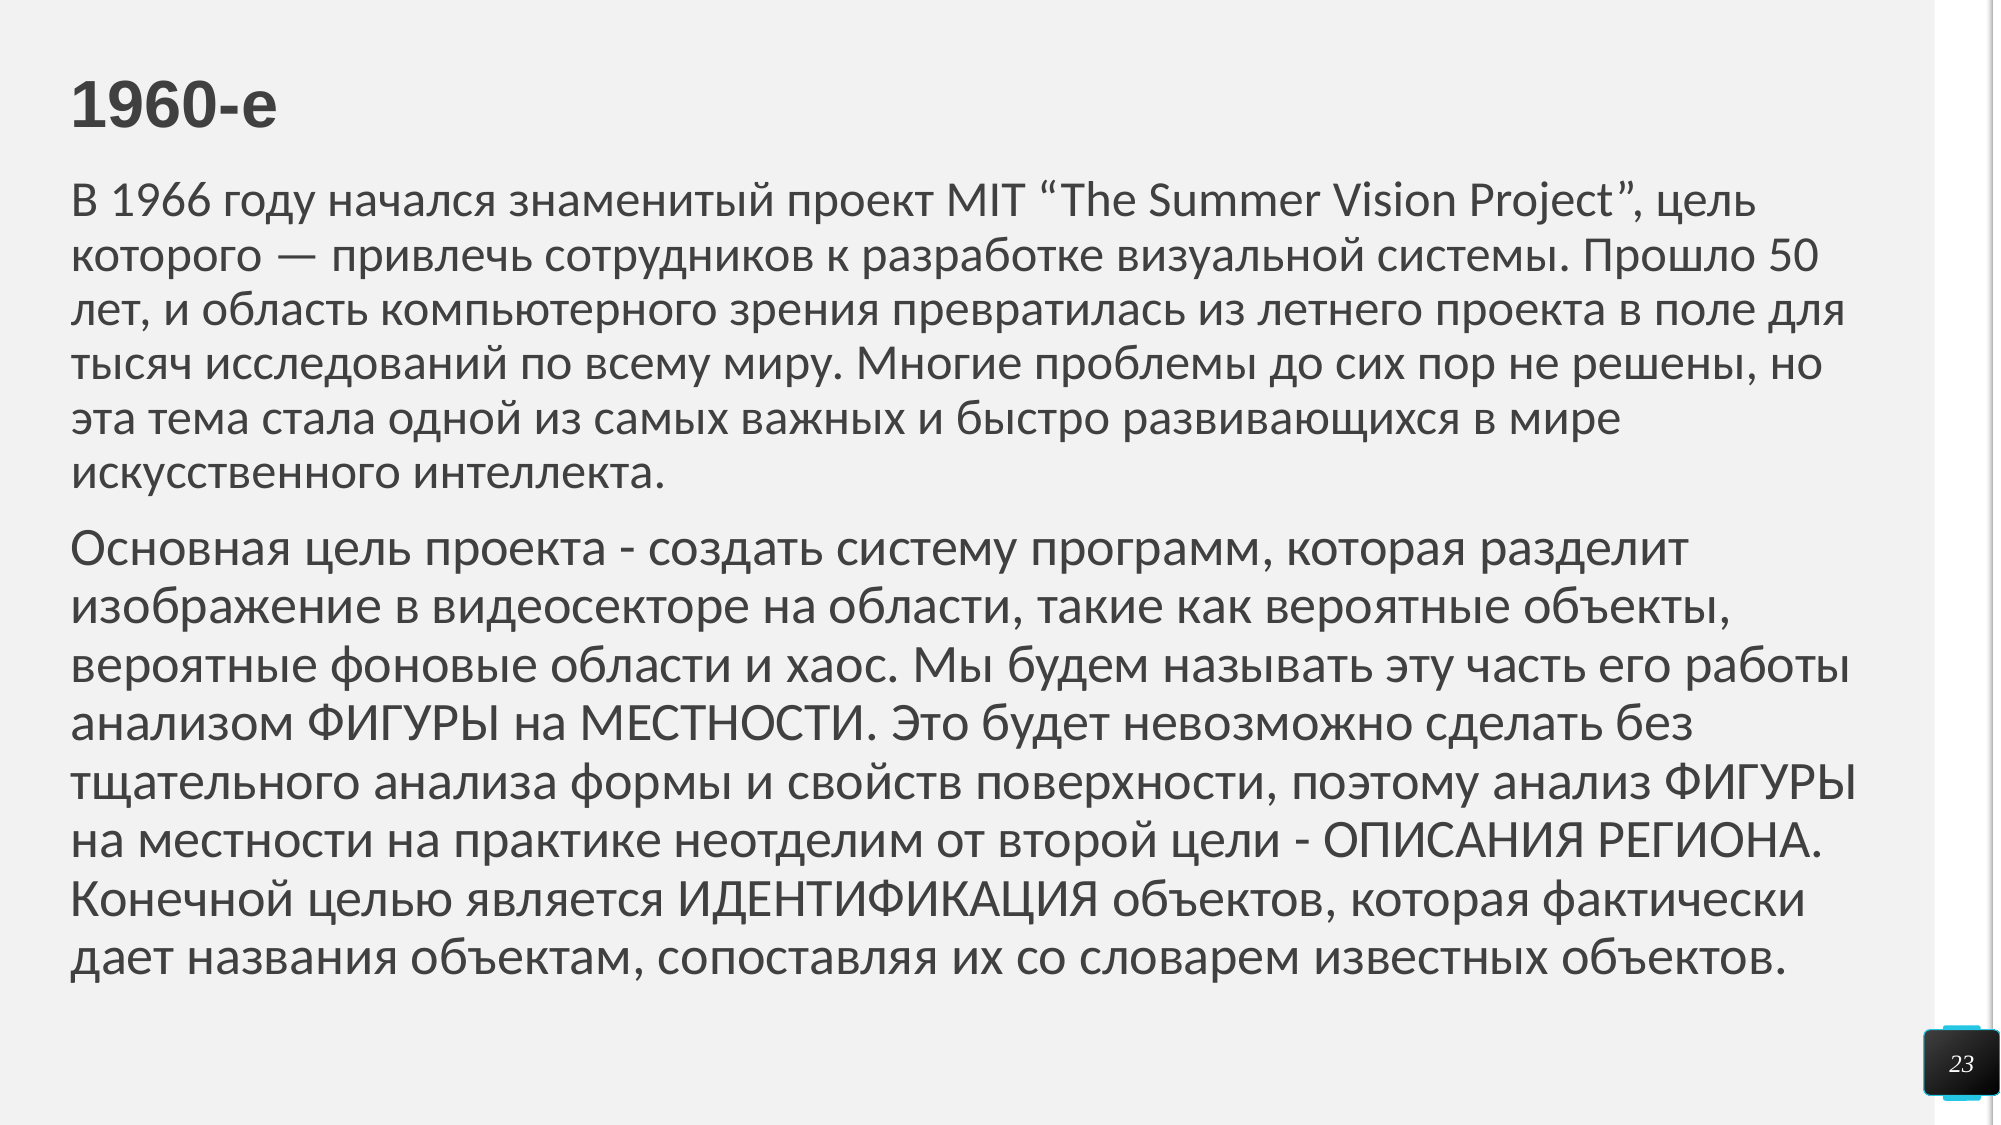

# 1960-е
В 1966 году начался знаменитый проект MIT “The Summer Vision Project”, цель которого — привлечь сотрудников к разработке визуальной системы. Прошло 50 лет, и область компьютерного зрения превратилась из летнего проекта в поле для тысяч исследований по всему миру. Многие проблемы до сих пор не решены, но эта тема стала одной из самых важных и быстро развивающихся в мире искусственного интеллекта.
Основная цель проекта - создать систему программ, которая разделит изображение в видеосекторе на области, такие как вероятные объекты, вероятные фоновые области и хаос. Мы будем называть эту часть его работы анализом ФИГУРЫ на МЕСТНОСТИ. Это будет невозможно сделать без тщательного анализа формы и свойств поверхности, поэтому анализ ФИГУРЫ на местности на практике неотделим от второй цели - ОПИСАНИЯ РЕГИОНА. Конечной целью является ИДЕНТИФИКАЦИЯ объектов, которая фактически дает названия объектам, сопоставляя их со словарем известных объектов.
23